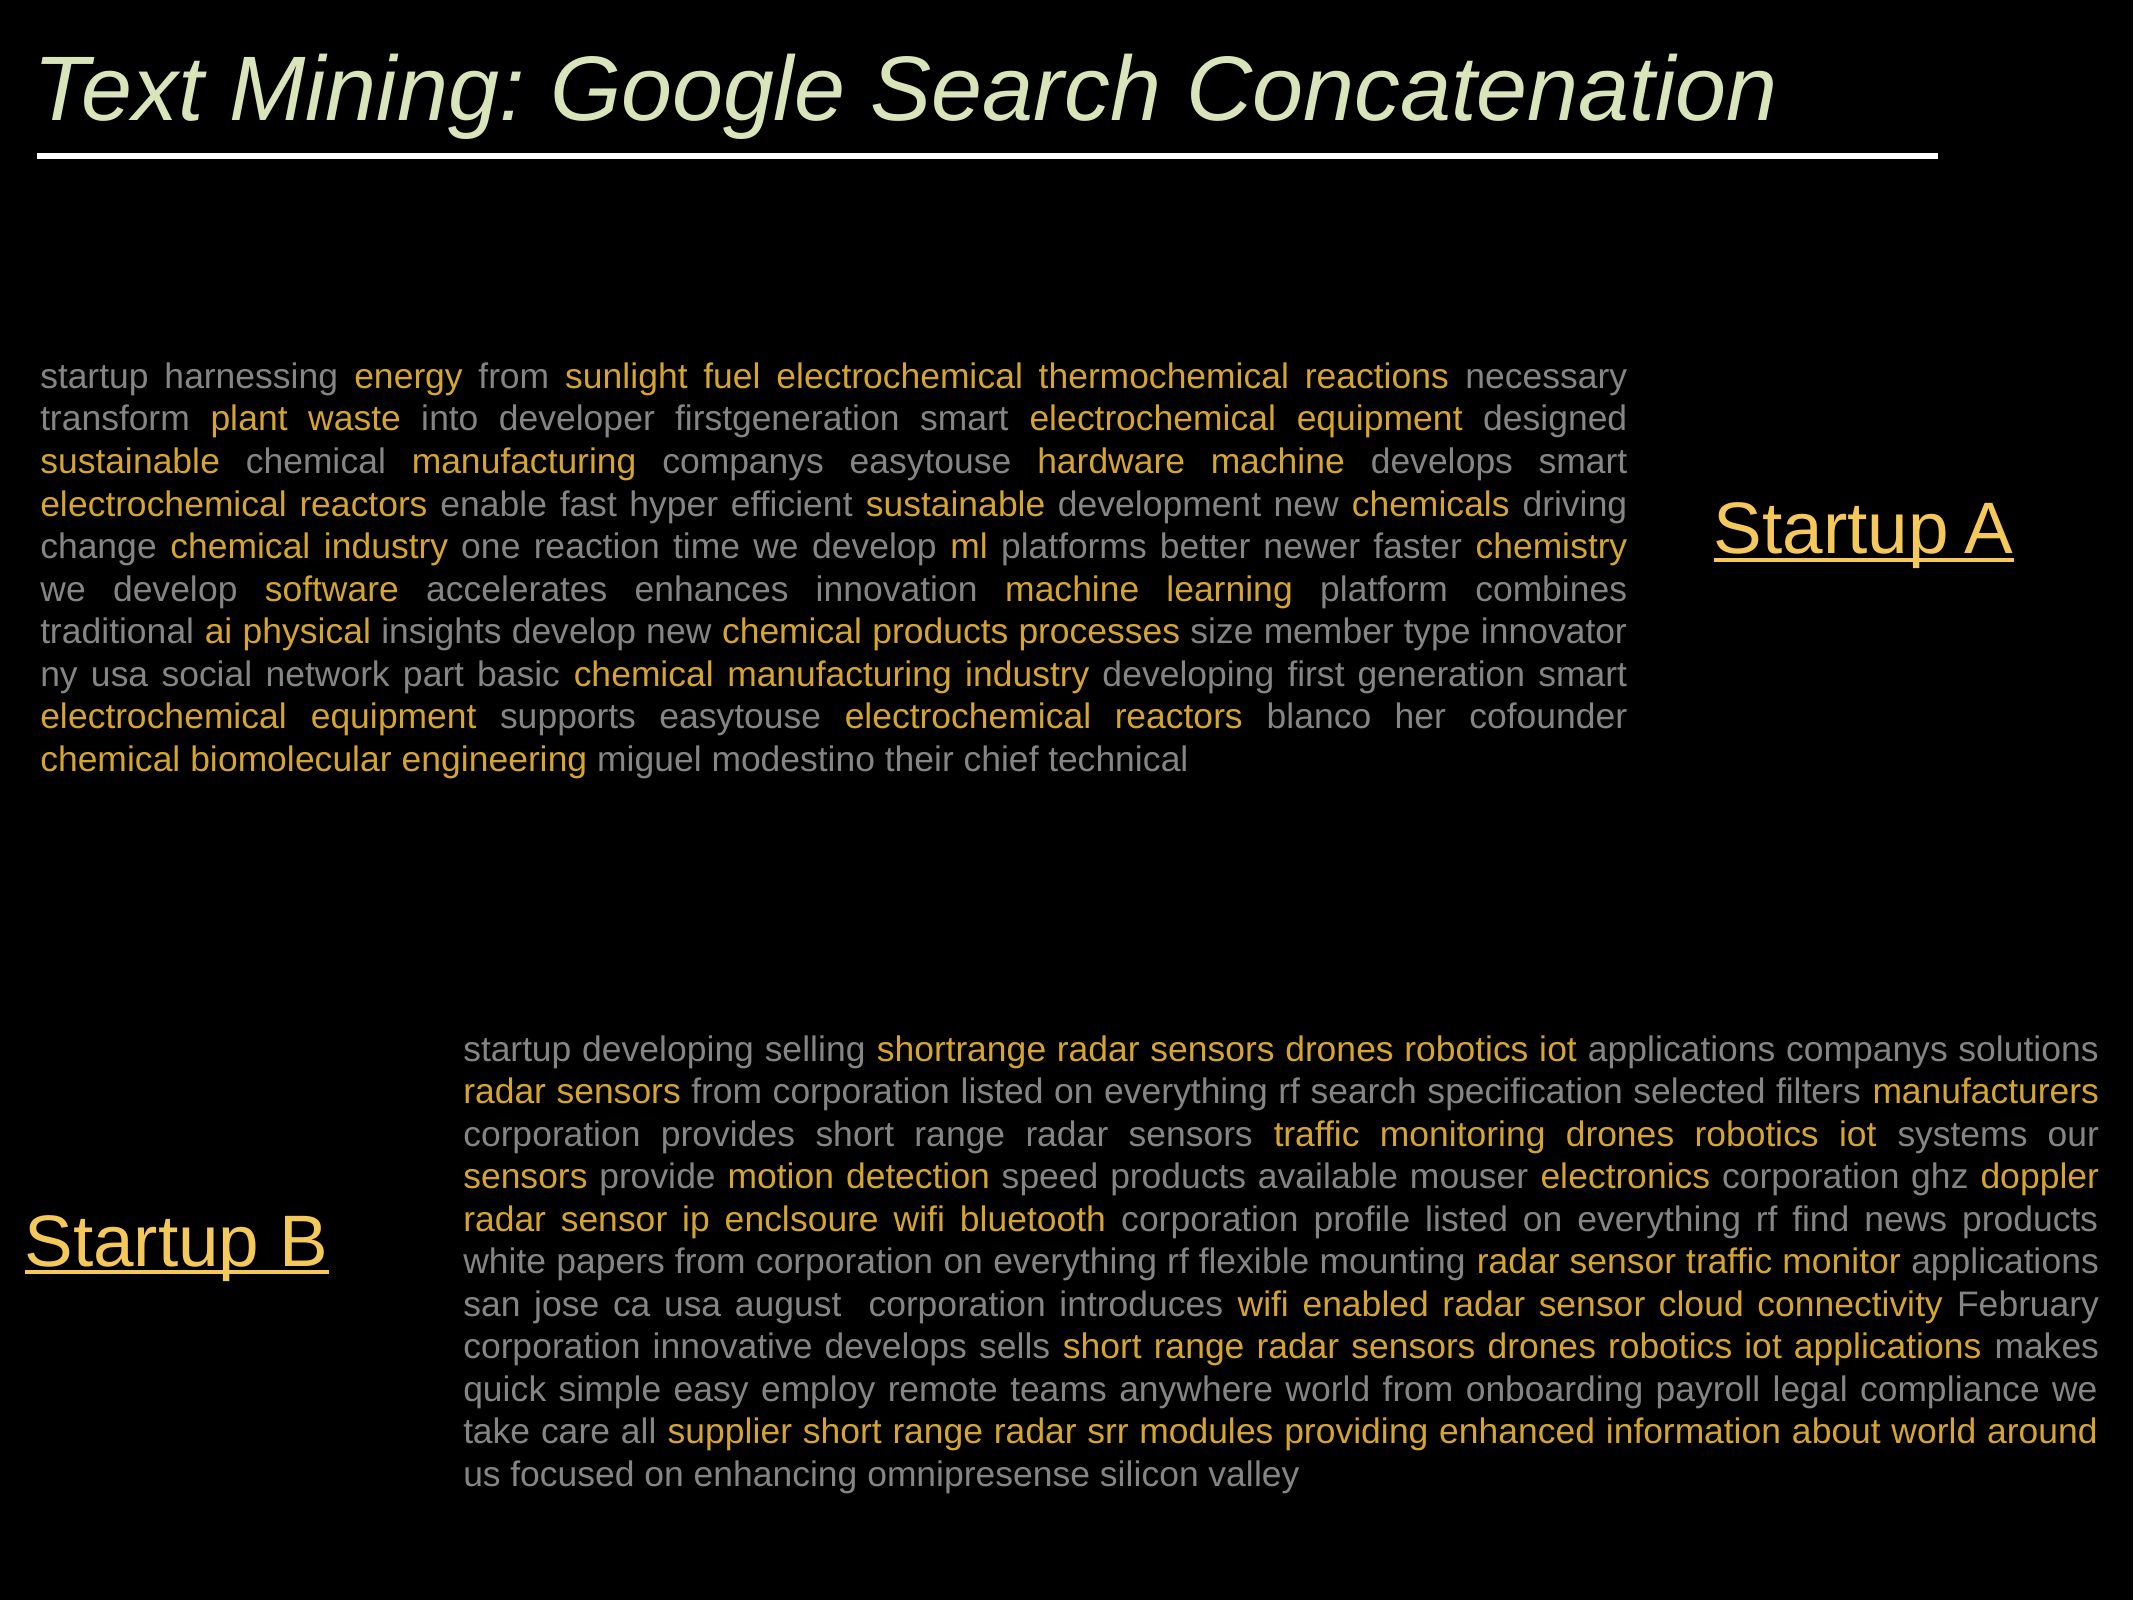

Text Mining: Google Search Concatenation

startup harnessing energy from sunlight fuel electrochemical thermochemical reactions necessary transform plant waste into developer firstgeneration smart electrochemical equipment designed sustainable chemical manufacturing companys easytouse hardware machine develops smart electrochemical reactors enable fast hyper efficient sustainable development new chemicals driving change chemical industry one reaction time we develop ml platforms better newer faster chemistry we develop software accelerates enhances innovation machine learning platform combines traditional ai physical insights develop new chemical products processes size member type innovator ny usa social network part basic chemical manufacturing industry developing first generation smart electrochemical equipment supports easytouse electrochemical reactors blanco her cofounder chemical biomolecular engineering miguel modestino their chief technical
Startup A
startup developing selling shortrange radar sensors drones robotics iot applications companys solutions radar sensors from corporation listed on everything rf search specification selected filters manufacturers corporation provides short range radar sensors traffic monitoring drones robotics iot systems our sensors provide motion detection speed products available mouser electronics corporation ghz doppler radar sensor ip enclsoure wifi bluetooth corporation profile listed on everything rf find news products white papers from corporation on everything rf flexible mounting radar sensor traffic monitor applications san jose ca usa august  corporation introduces wifi enabled radar sensor cloud connectivity February corporation innovative develops sells short range radar sensors drones robotics iot applications makes quick simple easy employ remote teams anywhere world from onboarding payroll legal compliance we take care all supplier short range radar srr modules providing enhanced information about world around us focused on enhancing omnipresense silicon valley
Startup B